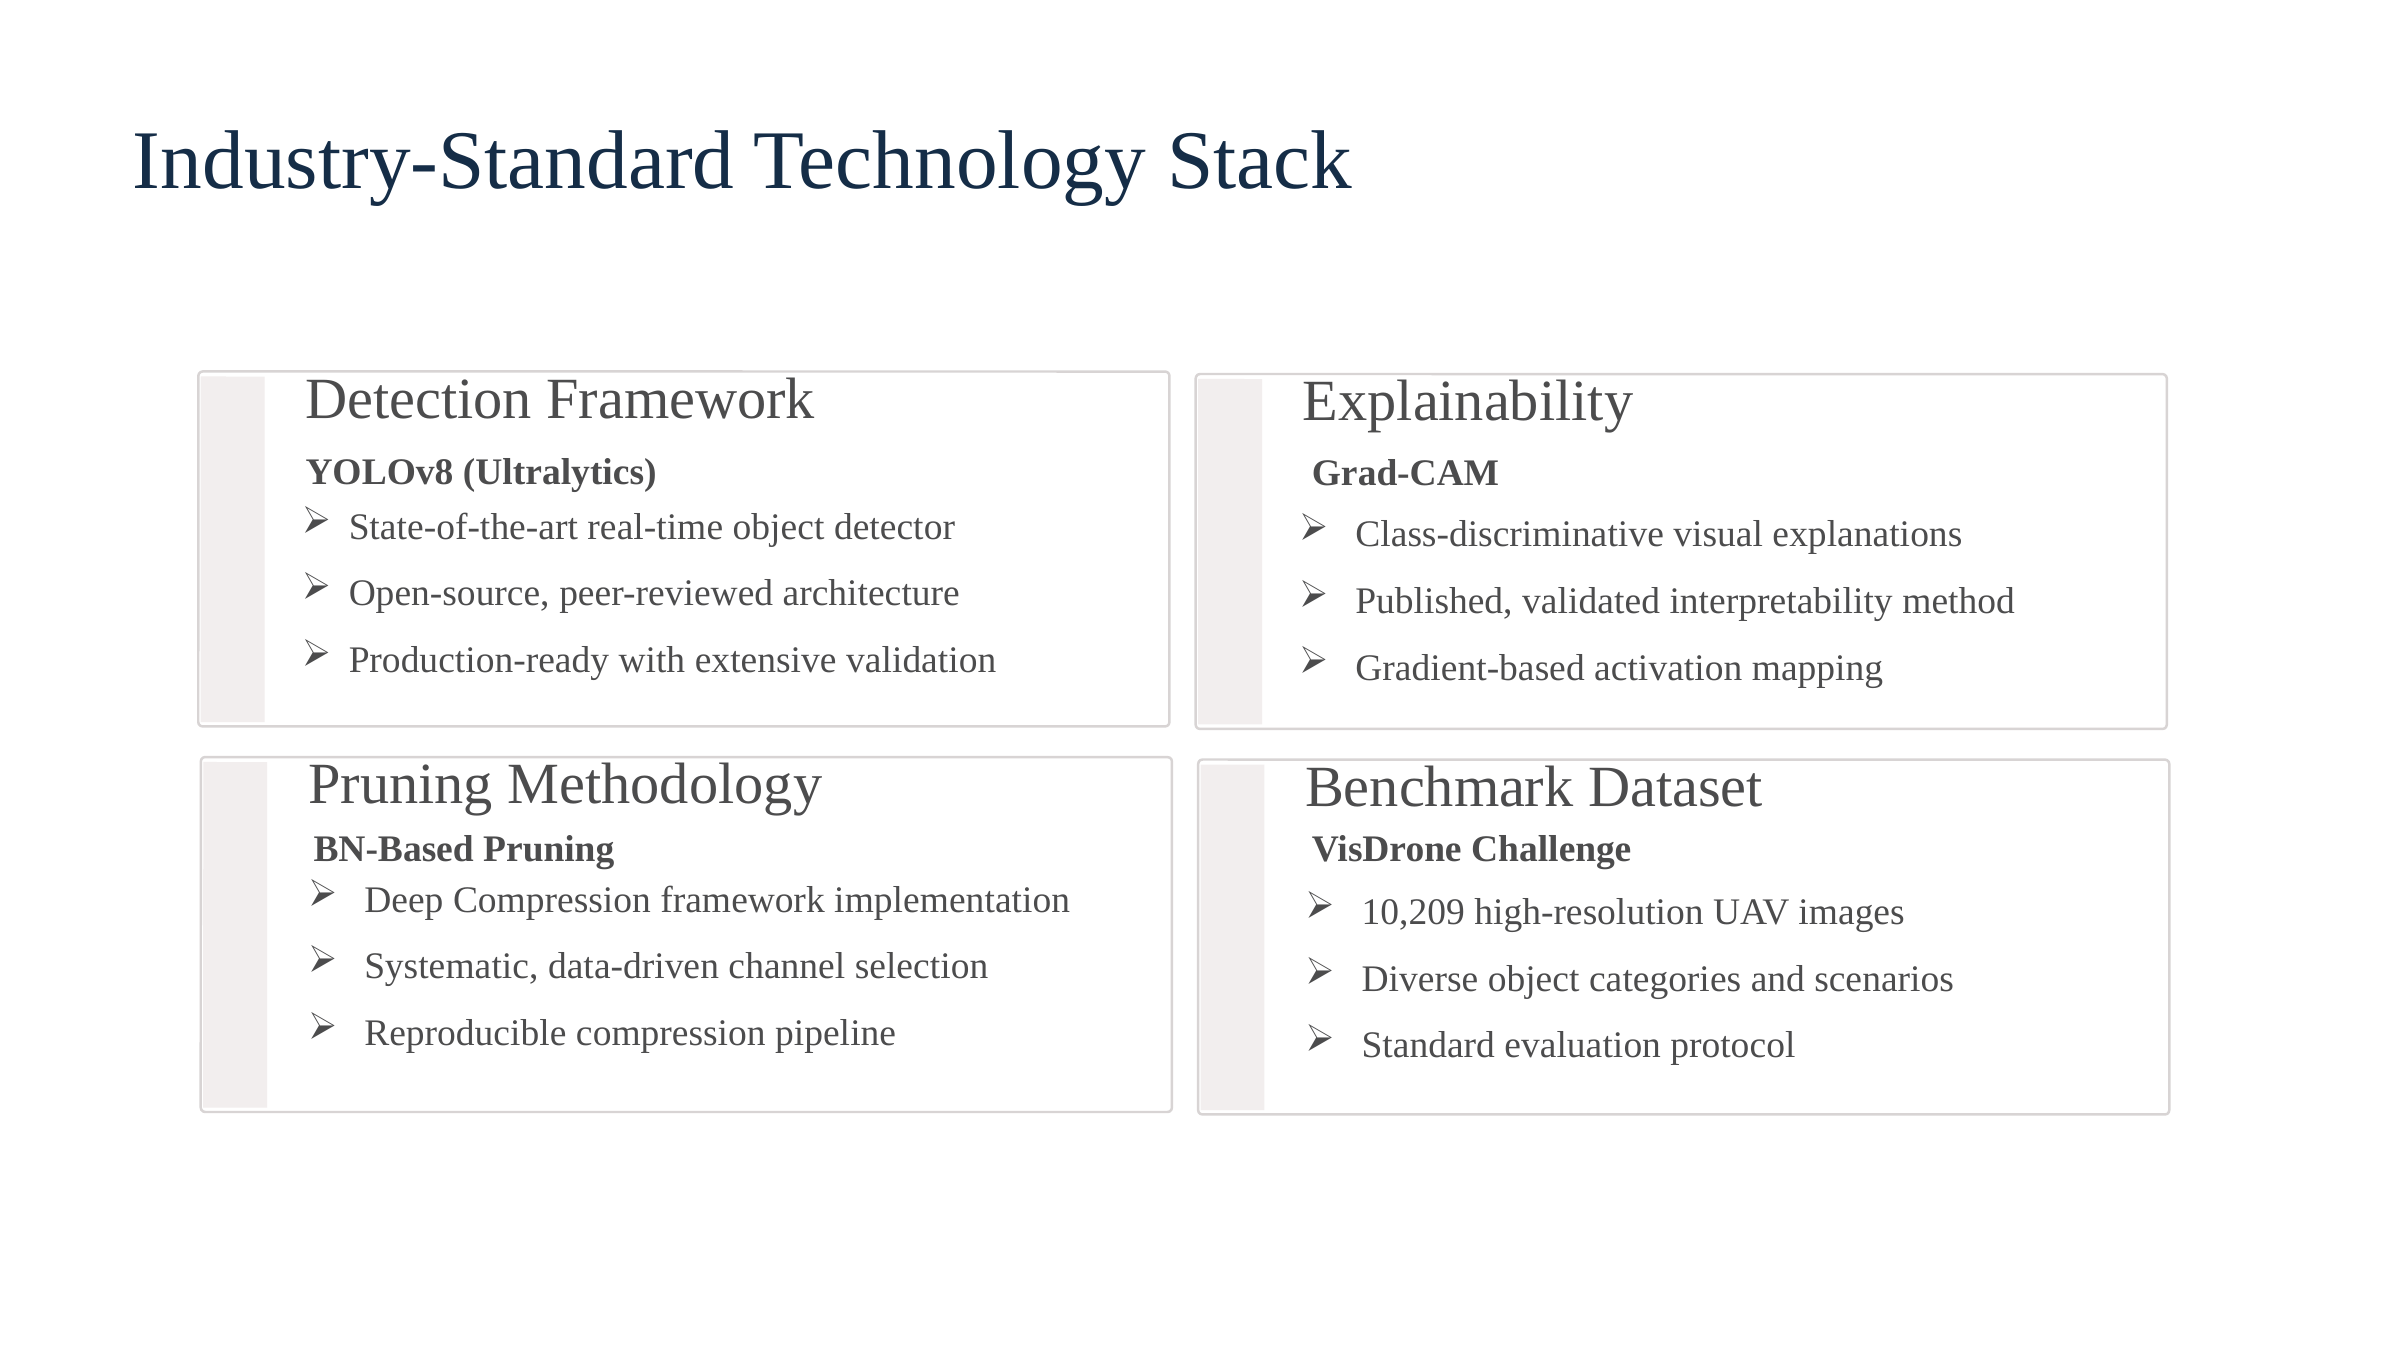

Industry-Standard Technology Stack

Detection Framework
Explainability
YOLOv8 (Ultralytics)
Grad-CAM
State-of-the-art real-time object detector

Open-source, peer-reviewed architecture

Production-ready with extensive validation
Class-discriminative visual explanations

Published, validated interpretability method

Gradient-based activation mapping

Pruning Methodology
Benchmark Dataset
BN-Based Pruning
VisDrone Challenge
Deep Compression framework implementation

Systematic, data-driven channel selection

Reproducible compression pipeline

10,209 high-resolution UAV images

Diverse object categories and scenarios

Standard evaluation protocol